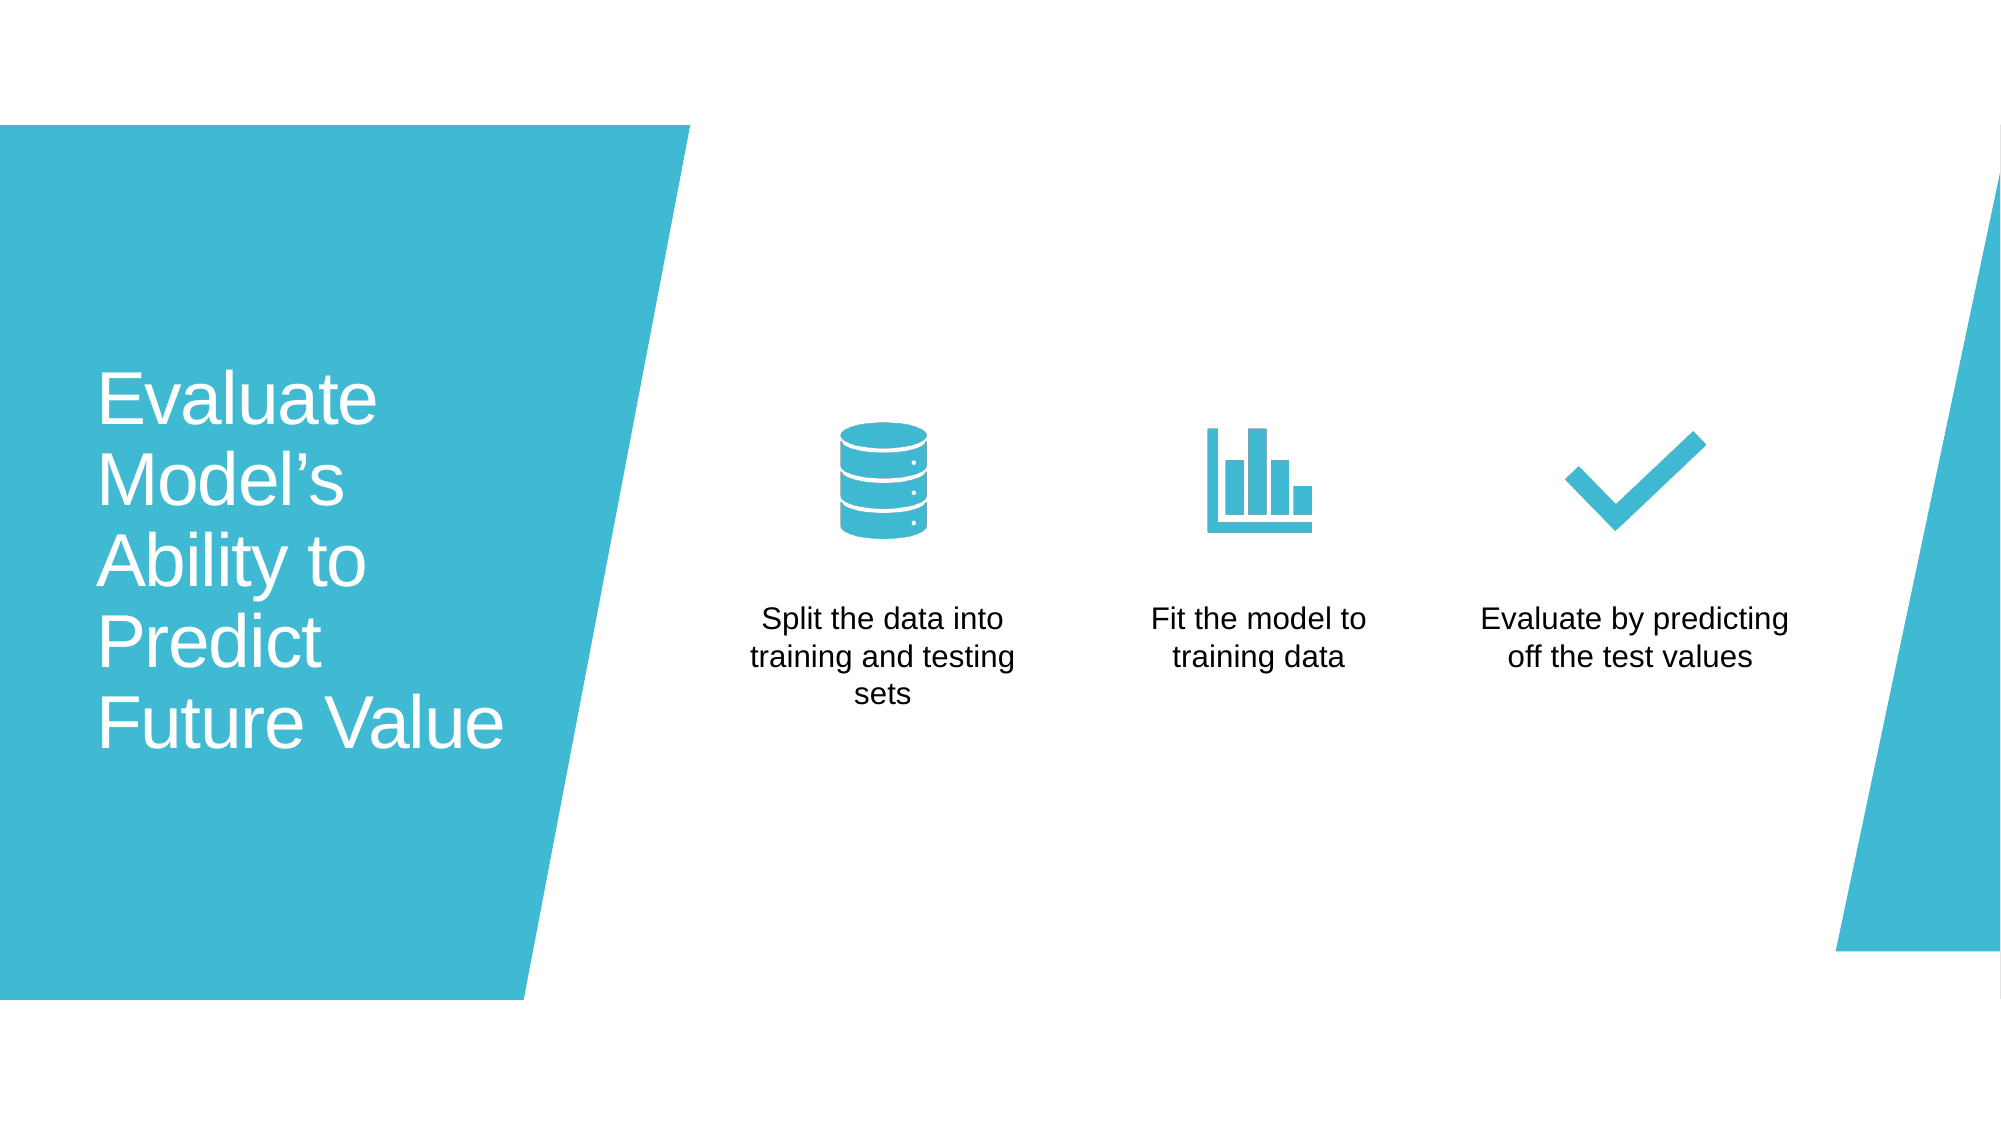

Split the data into training and testing sets
Fit the model to training data
Evaluate by predicting off the test values
# Evaluate Model’s Ability to Predict Future Value